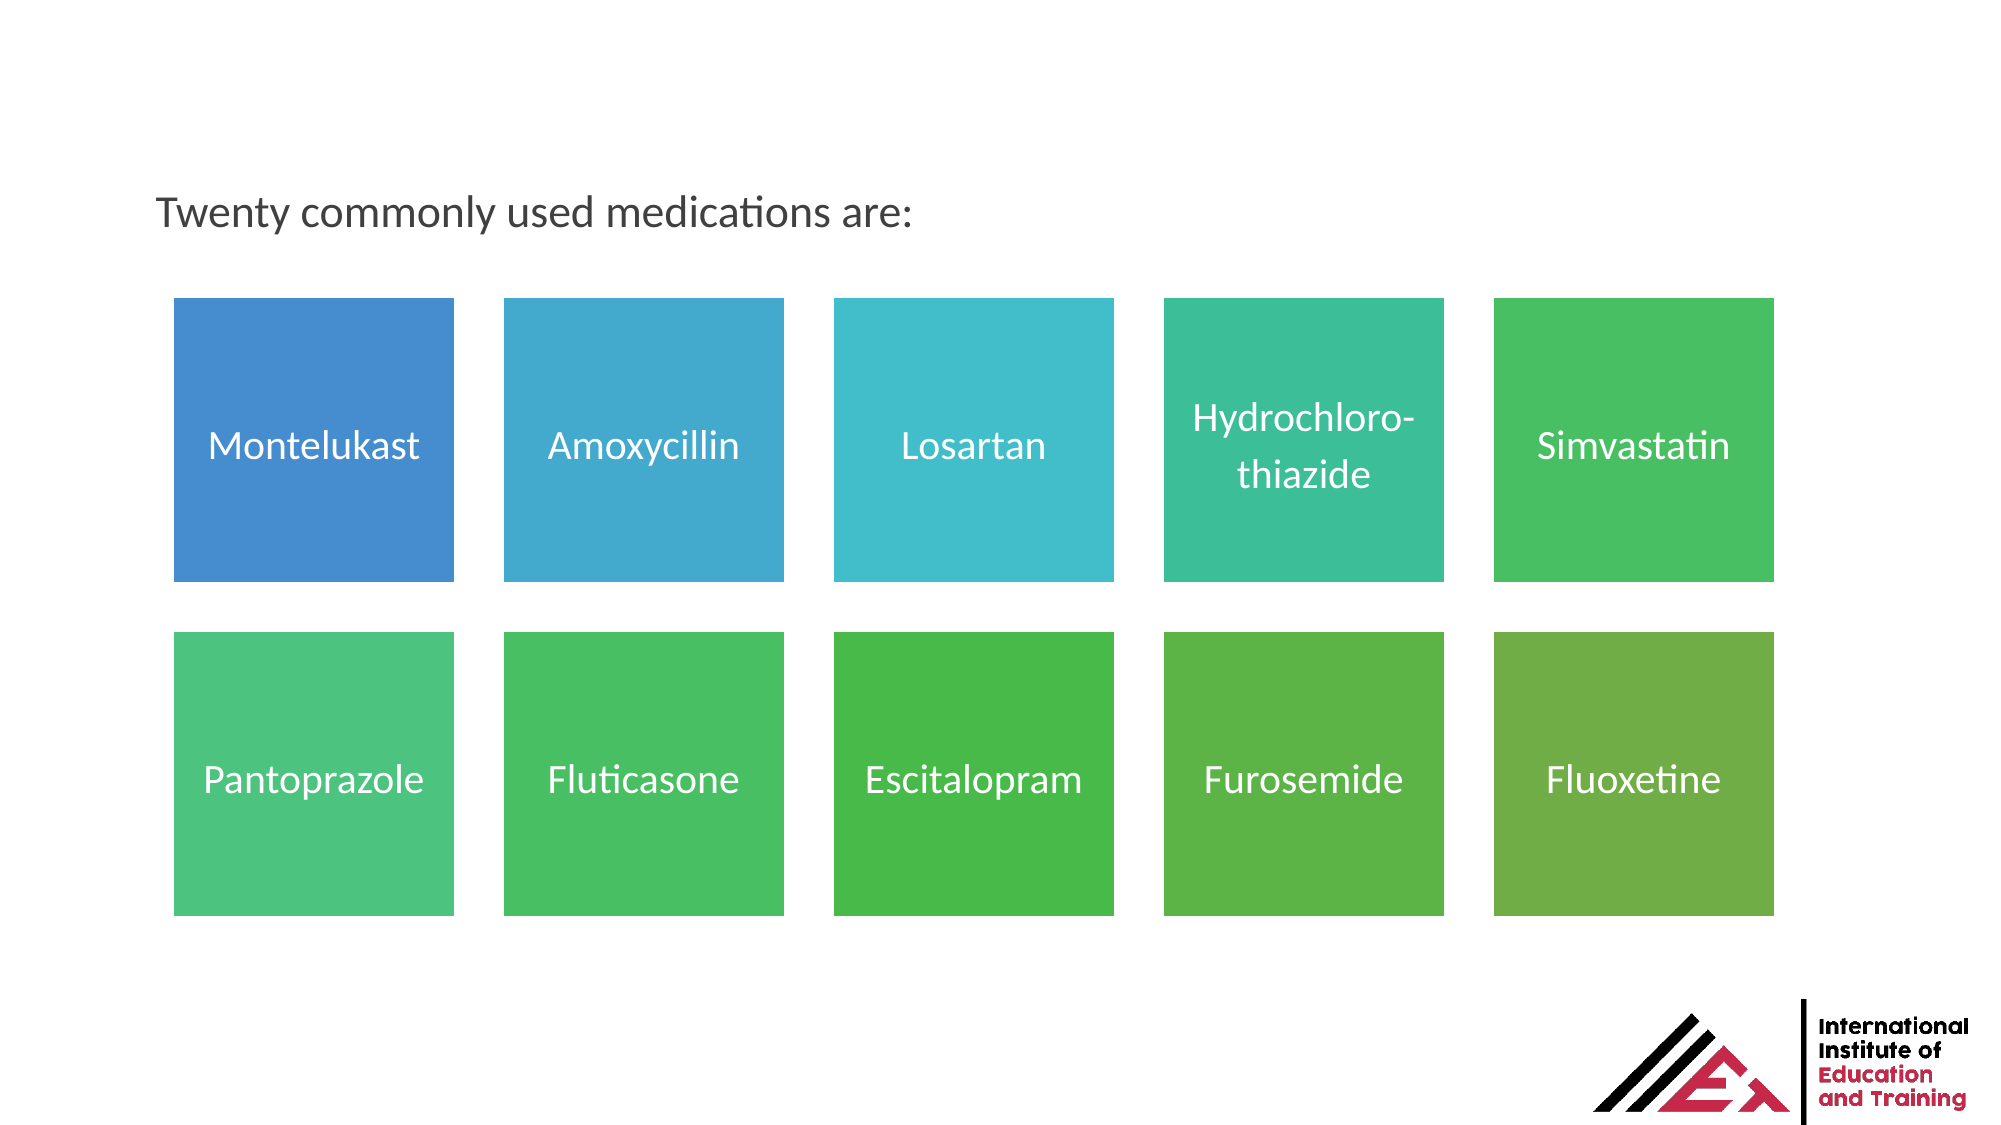

Twenty commonly used medications are:

Montelukast
Amoxycillin
Losartan
Hydrochloro-thiazide
Simvastatin
Pantoprazole
Fluticasone
Escitalopram
Furosemide
Fluoxetine